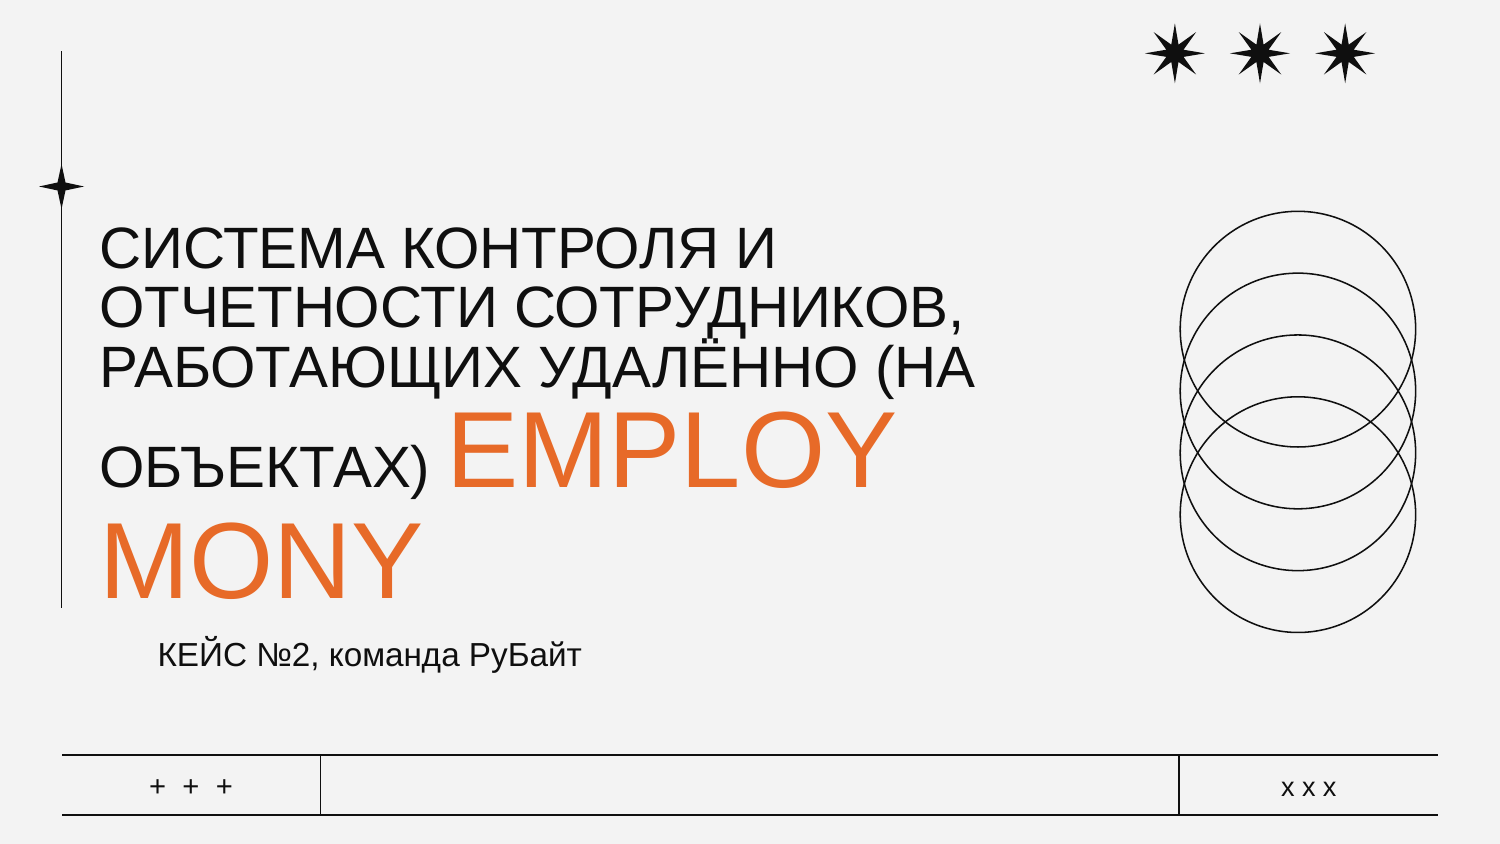

# СИСТЕМА КОНТРОЛЯ И ОТЧЕТНОСТИ СОТРУДНИКОВ, РАБОТАЮЩИХ УДАЛЁННО (НА ОБЪЕКТАХ) EMPLOY MONY

КЕЙС №2, команда РуБайт